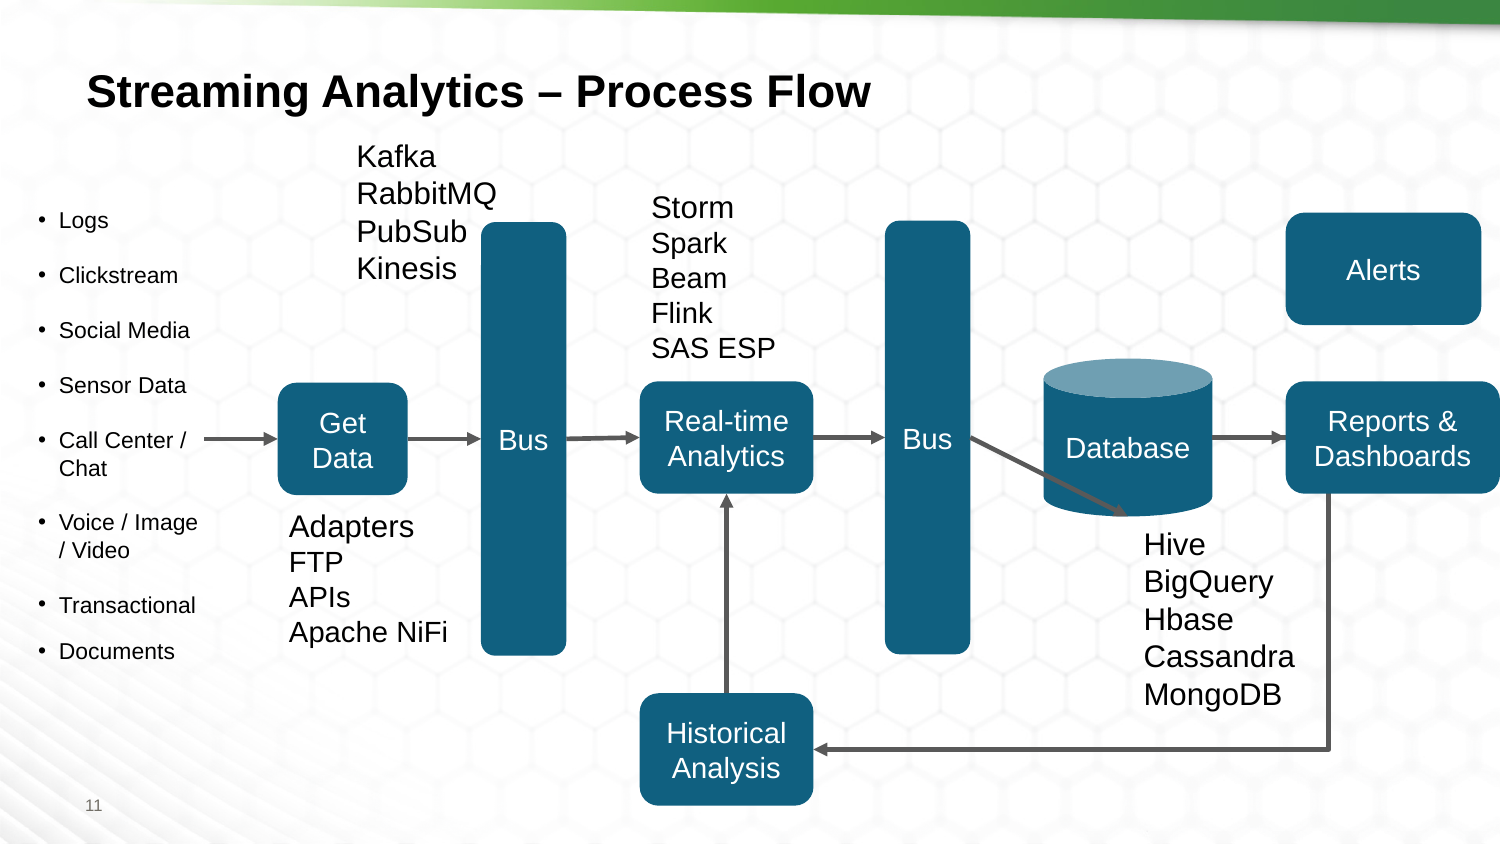

# Streaming Analytics – Process Flow
Kafka
RabbitMQ
PubSub
Kinesis
Storm
Spark
Beam
Flink
SAS ESP

Logs

Clickstream

Social Media

Sensor Data

Call Center / Chat

Voice / Image / Video

Transactional

Documents
Alerts
Bus
Bus
Database
Real-time Analytics
Reports & Dashboards
Get Data
Adapters
FTP
APIs
Apache NiFi
Hive
BigQuery
Hbase
Cassandra
MongoDB
Historical Analysis